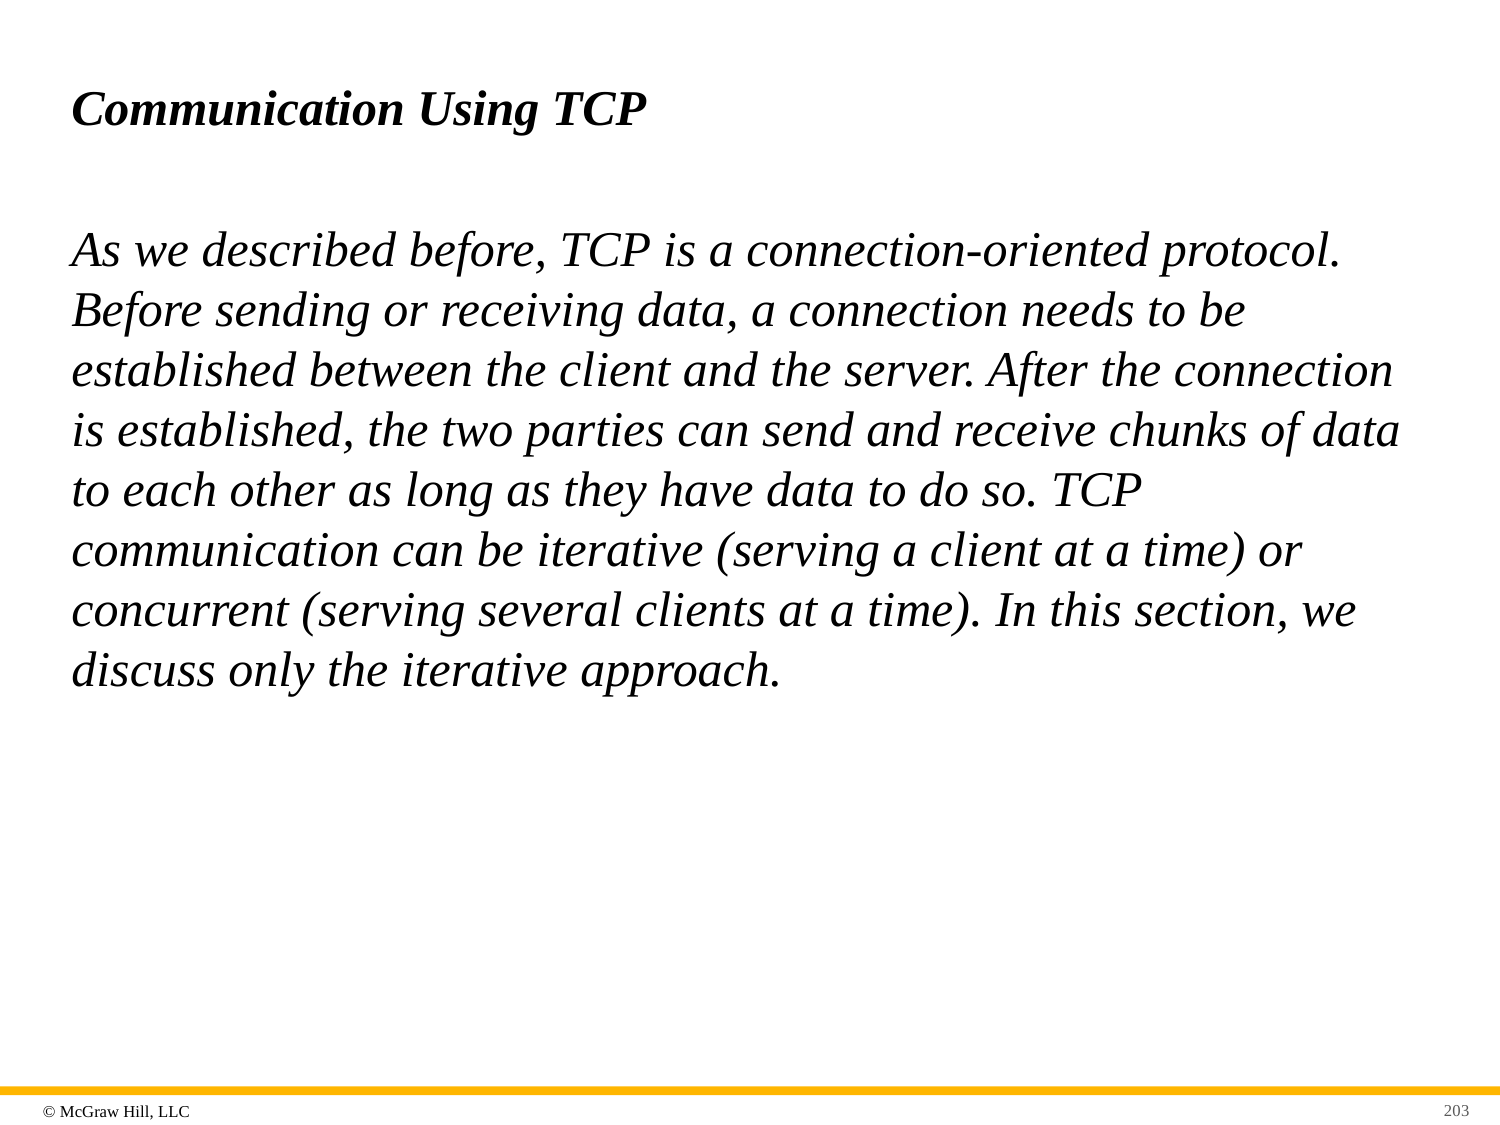

# Communication Using TCP
As we described before, TCP is a connection-oriented protocol. Before sending or receiving data, a connection needs to be established between the client and the server. After the connection is established, the two parties can send and receive chunks of data to each other as long as they have data to do so. TCP communication can be iterative (serving a client at a time) or concurrent (serving several clients at a time). In this section, we discuss only the iterative approach.
203